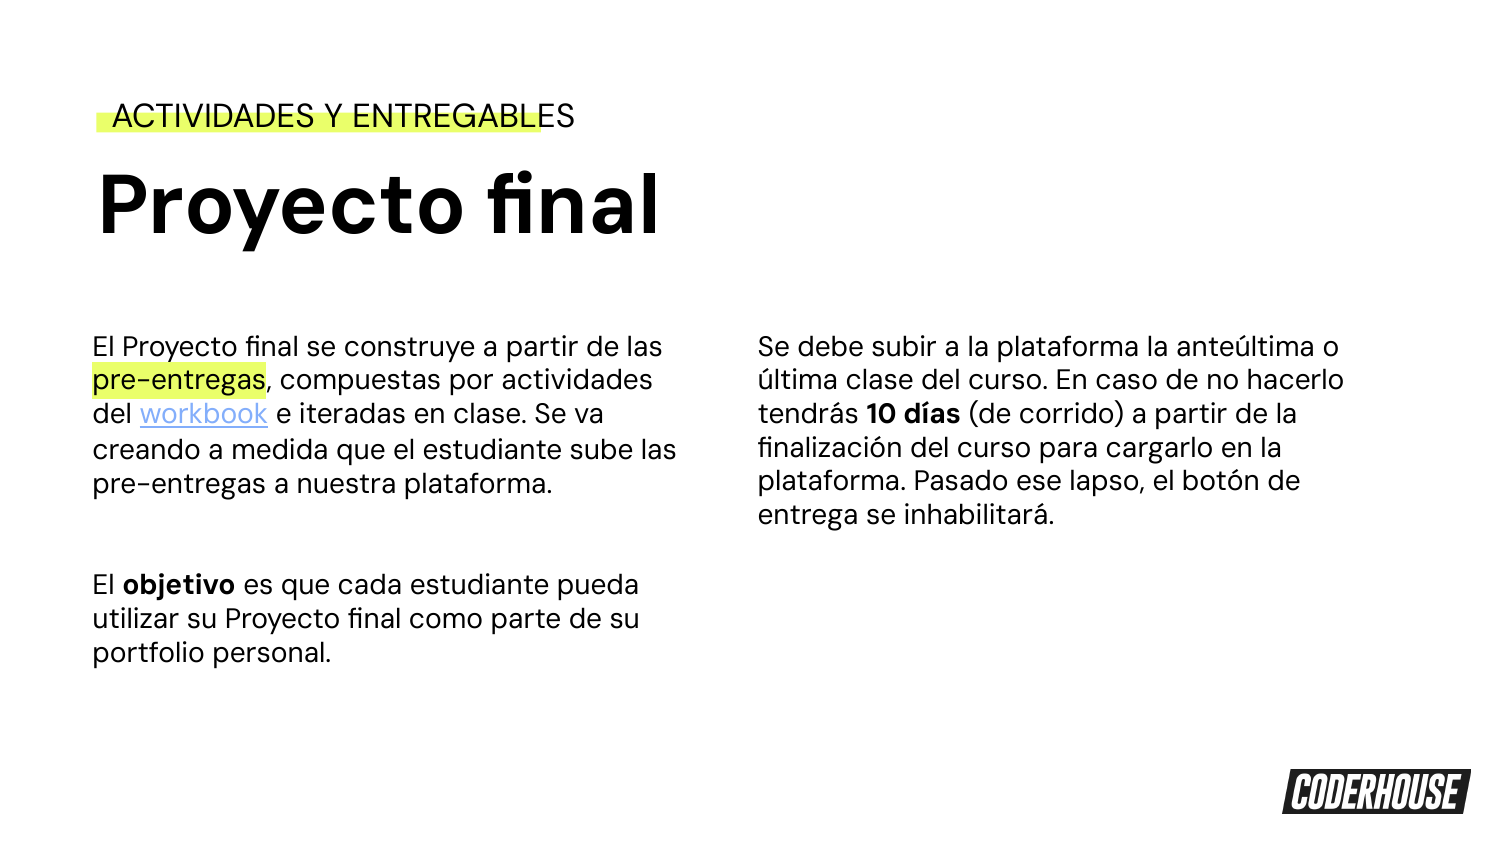

ACTIVIDADES Y ENTREGABLES

Proyecto final
El Proyecto final se construye a partir de las pre-entregas, compuestas por actividades del workbook e iteradas en clase. Se va creando a medida que el estudiante sube las pre-entregas a nuestra plataforma.

El objetivo es que cada estudiante pueda utilizar su Proyecto final como parte de su portfolio personal.

Se debe subir a la plataforma la anteúltima o última clase del curso. En caso de no hacerlo tendrás 10 días (de corrido) a partir de la finalización del curso para cargarlo en la plataforma. Pasado ese lapso, el botón de entrega se inhabilitará.